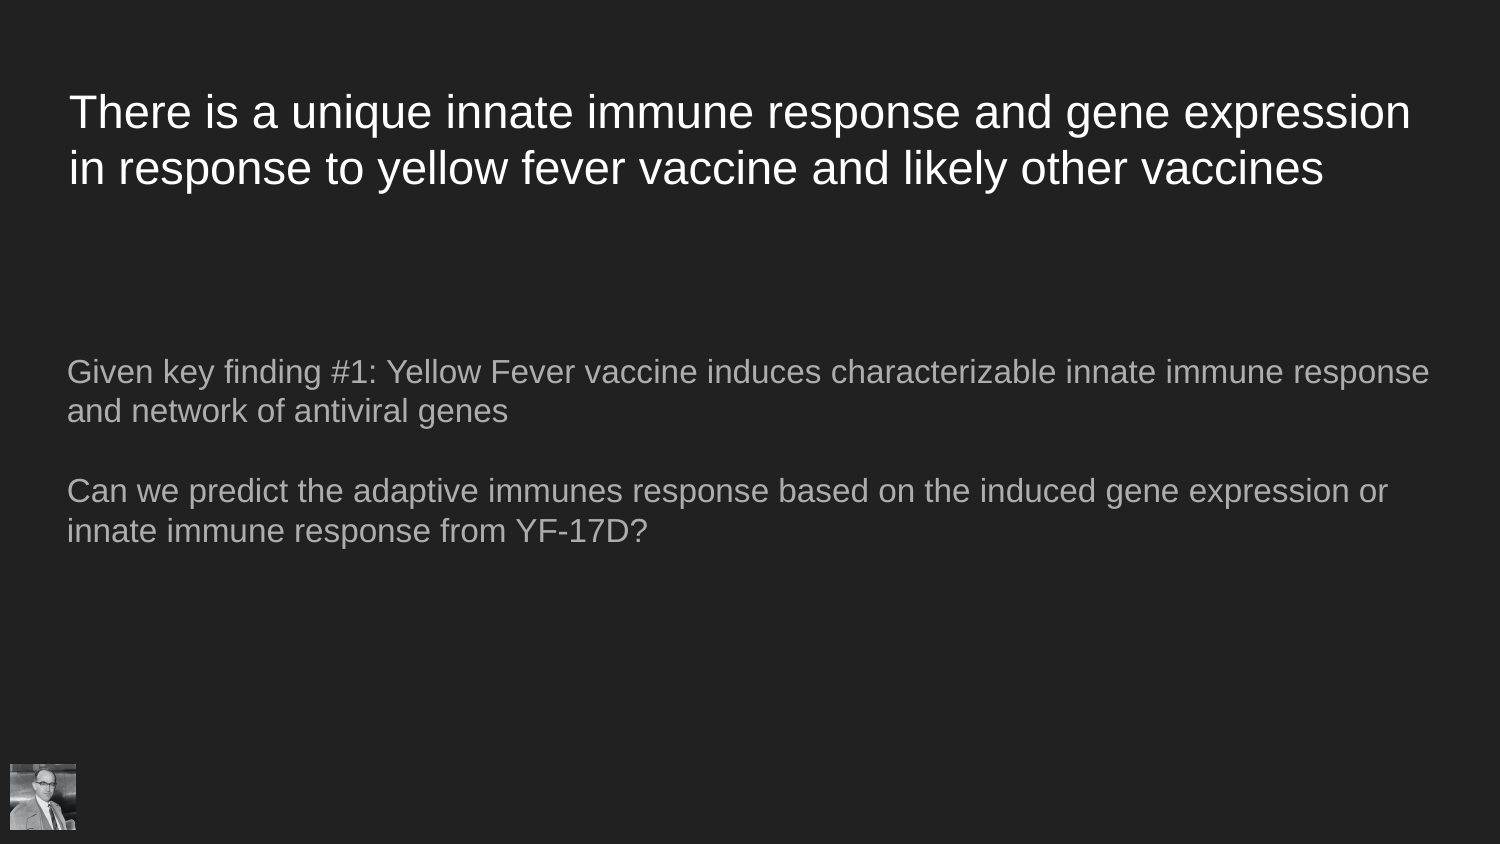

# There is a unique innate immune response and gene expression in response to yellow fever vaccine and likely other vaccines
Given key finding #1: Yellow Fever vaccine induces characterizable innate immune response and network of antiviral genes

Can we predict the adaptive immunes response based on the induced gene expression or innate immune response from YF-17D?